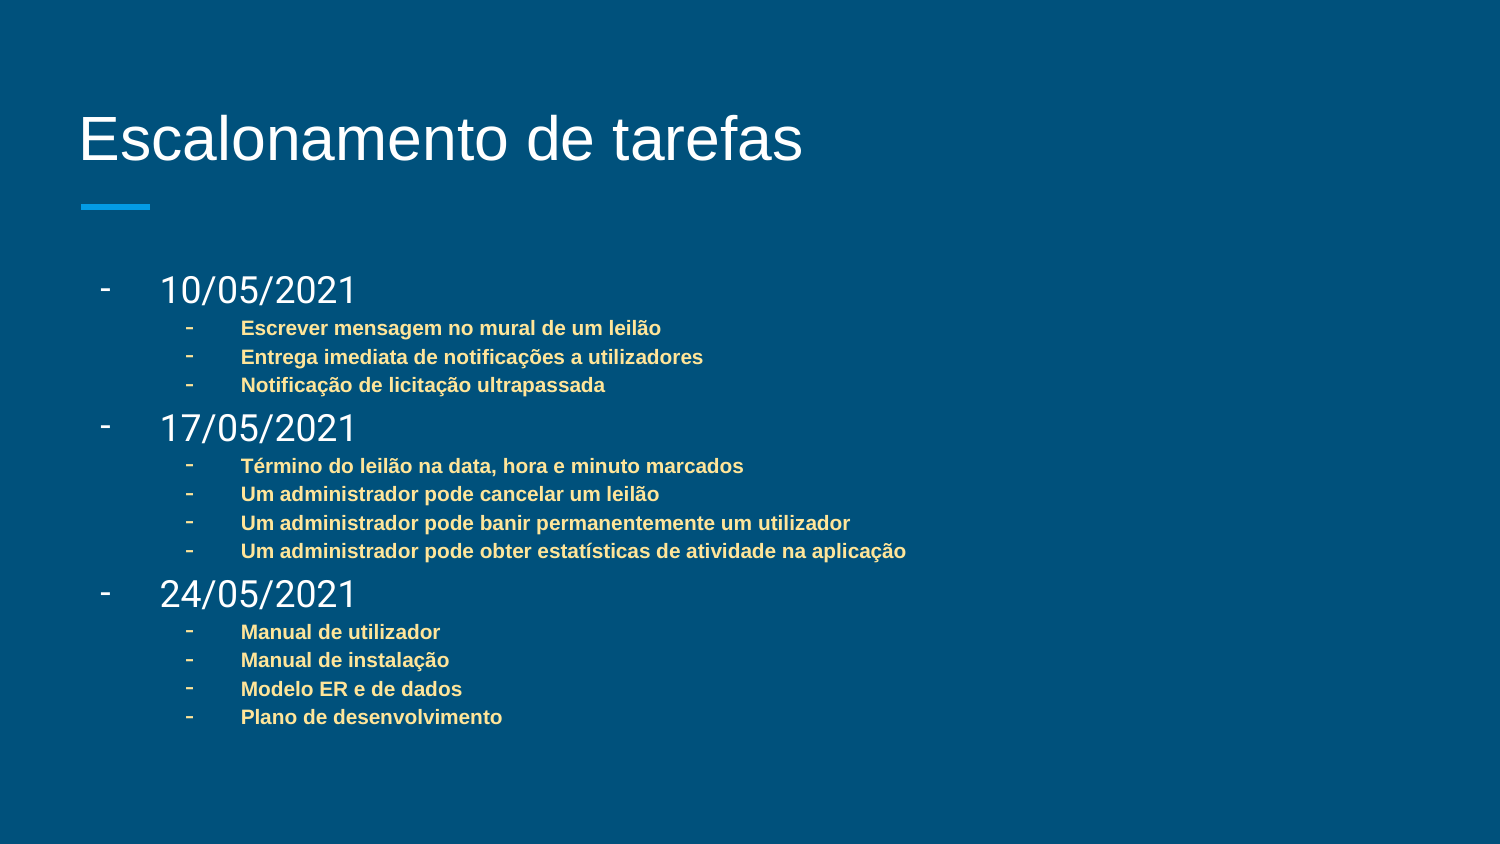

# Escalonamento de tarefas
10/05/2021
Escrever mensagem no mural de um leilão
Entrega imediata de notificações a utilizadores
Notificação de licitação ultrapassada
17/05/2021
Término do leilão na data, hora e minuto marcados
Um administrador pode cancelar um leilão
Um administrador pode banir permanentemente um utilizador
Um administrador pode obter estatísticas de atividade na aplicação
24/05/2021
Manual de utilizador
Manual de instalação
Modelo ER e de dados
Plano de desenvolvimento